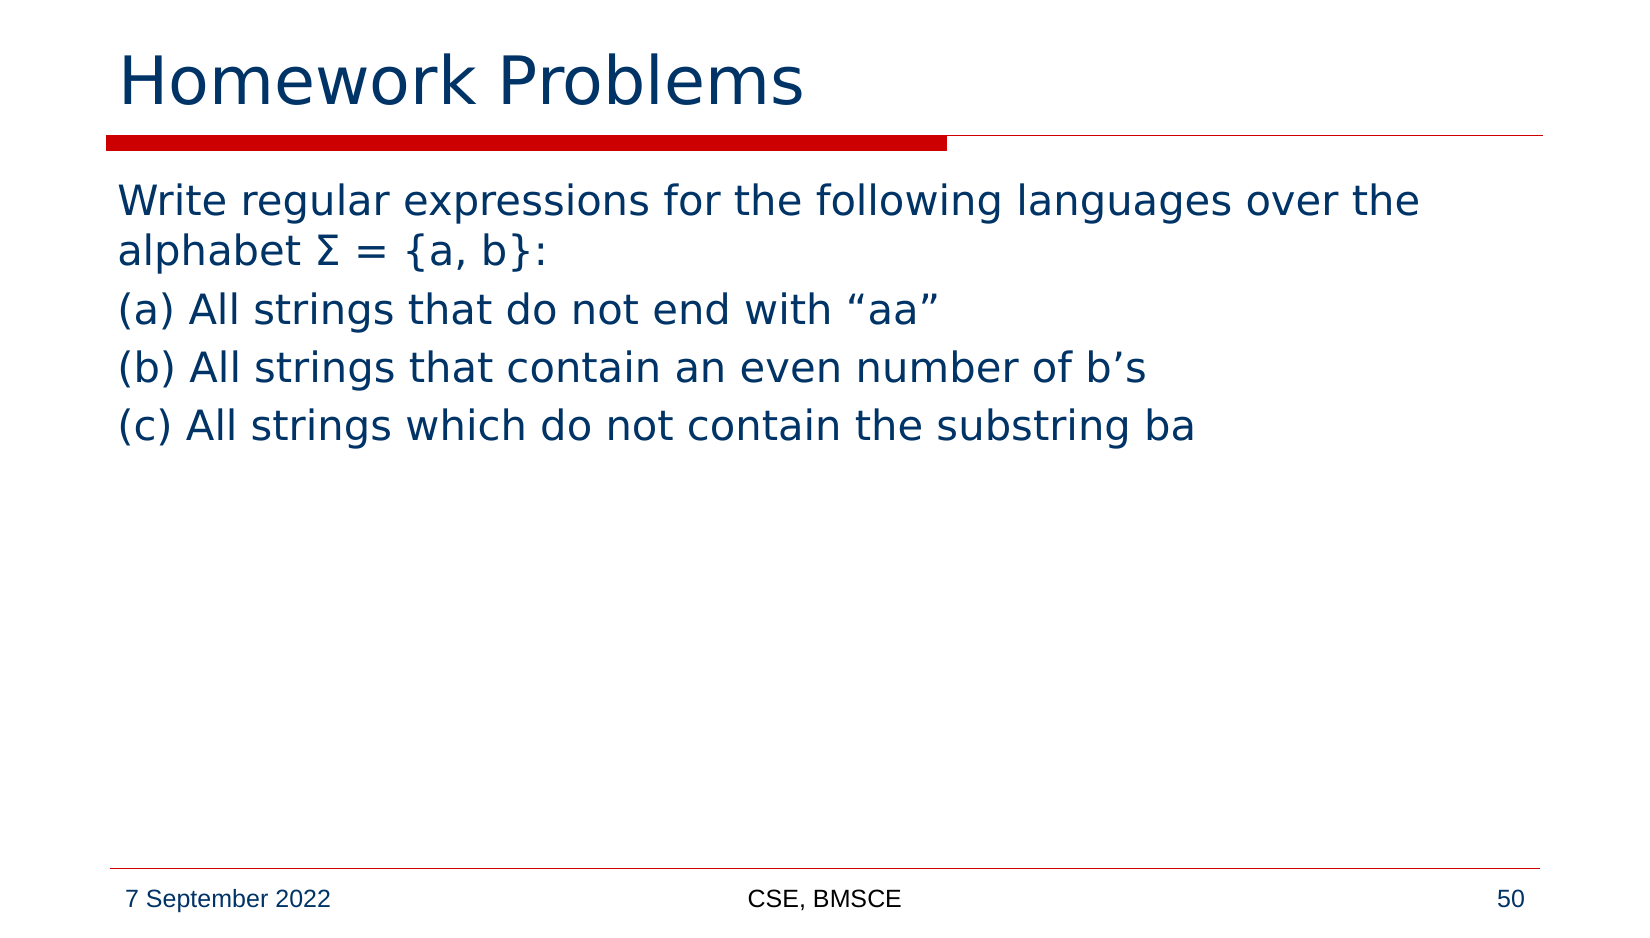

# Homework Problems
Write regular expressions for the following languages over the alphabet Σ = {a, b}:
(a) All strings that do not end with “aa”
(b) All strings that contain an even number of b’s
(c) All strings which do not contain the substring ba
CSE, BMSCE
50
7 September 2022